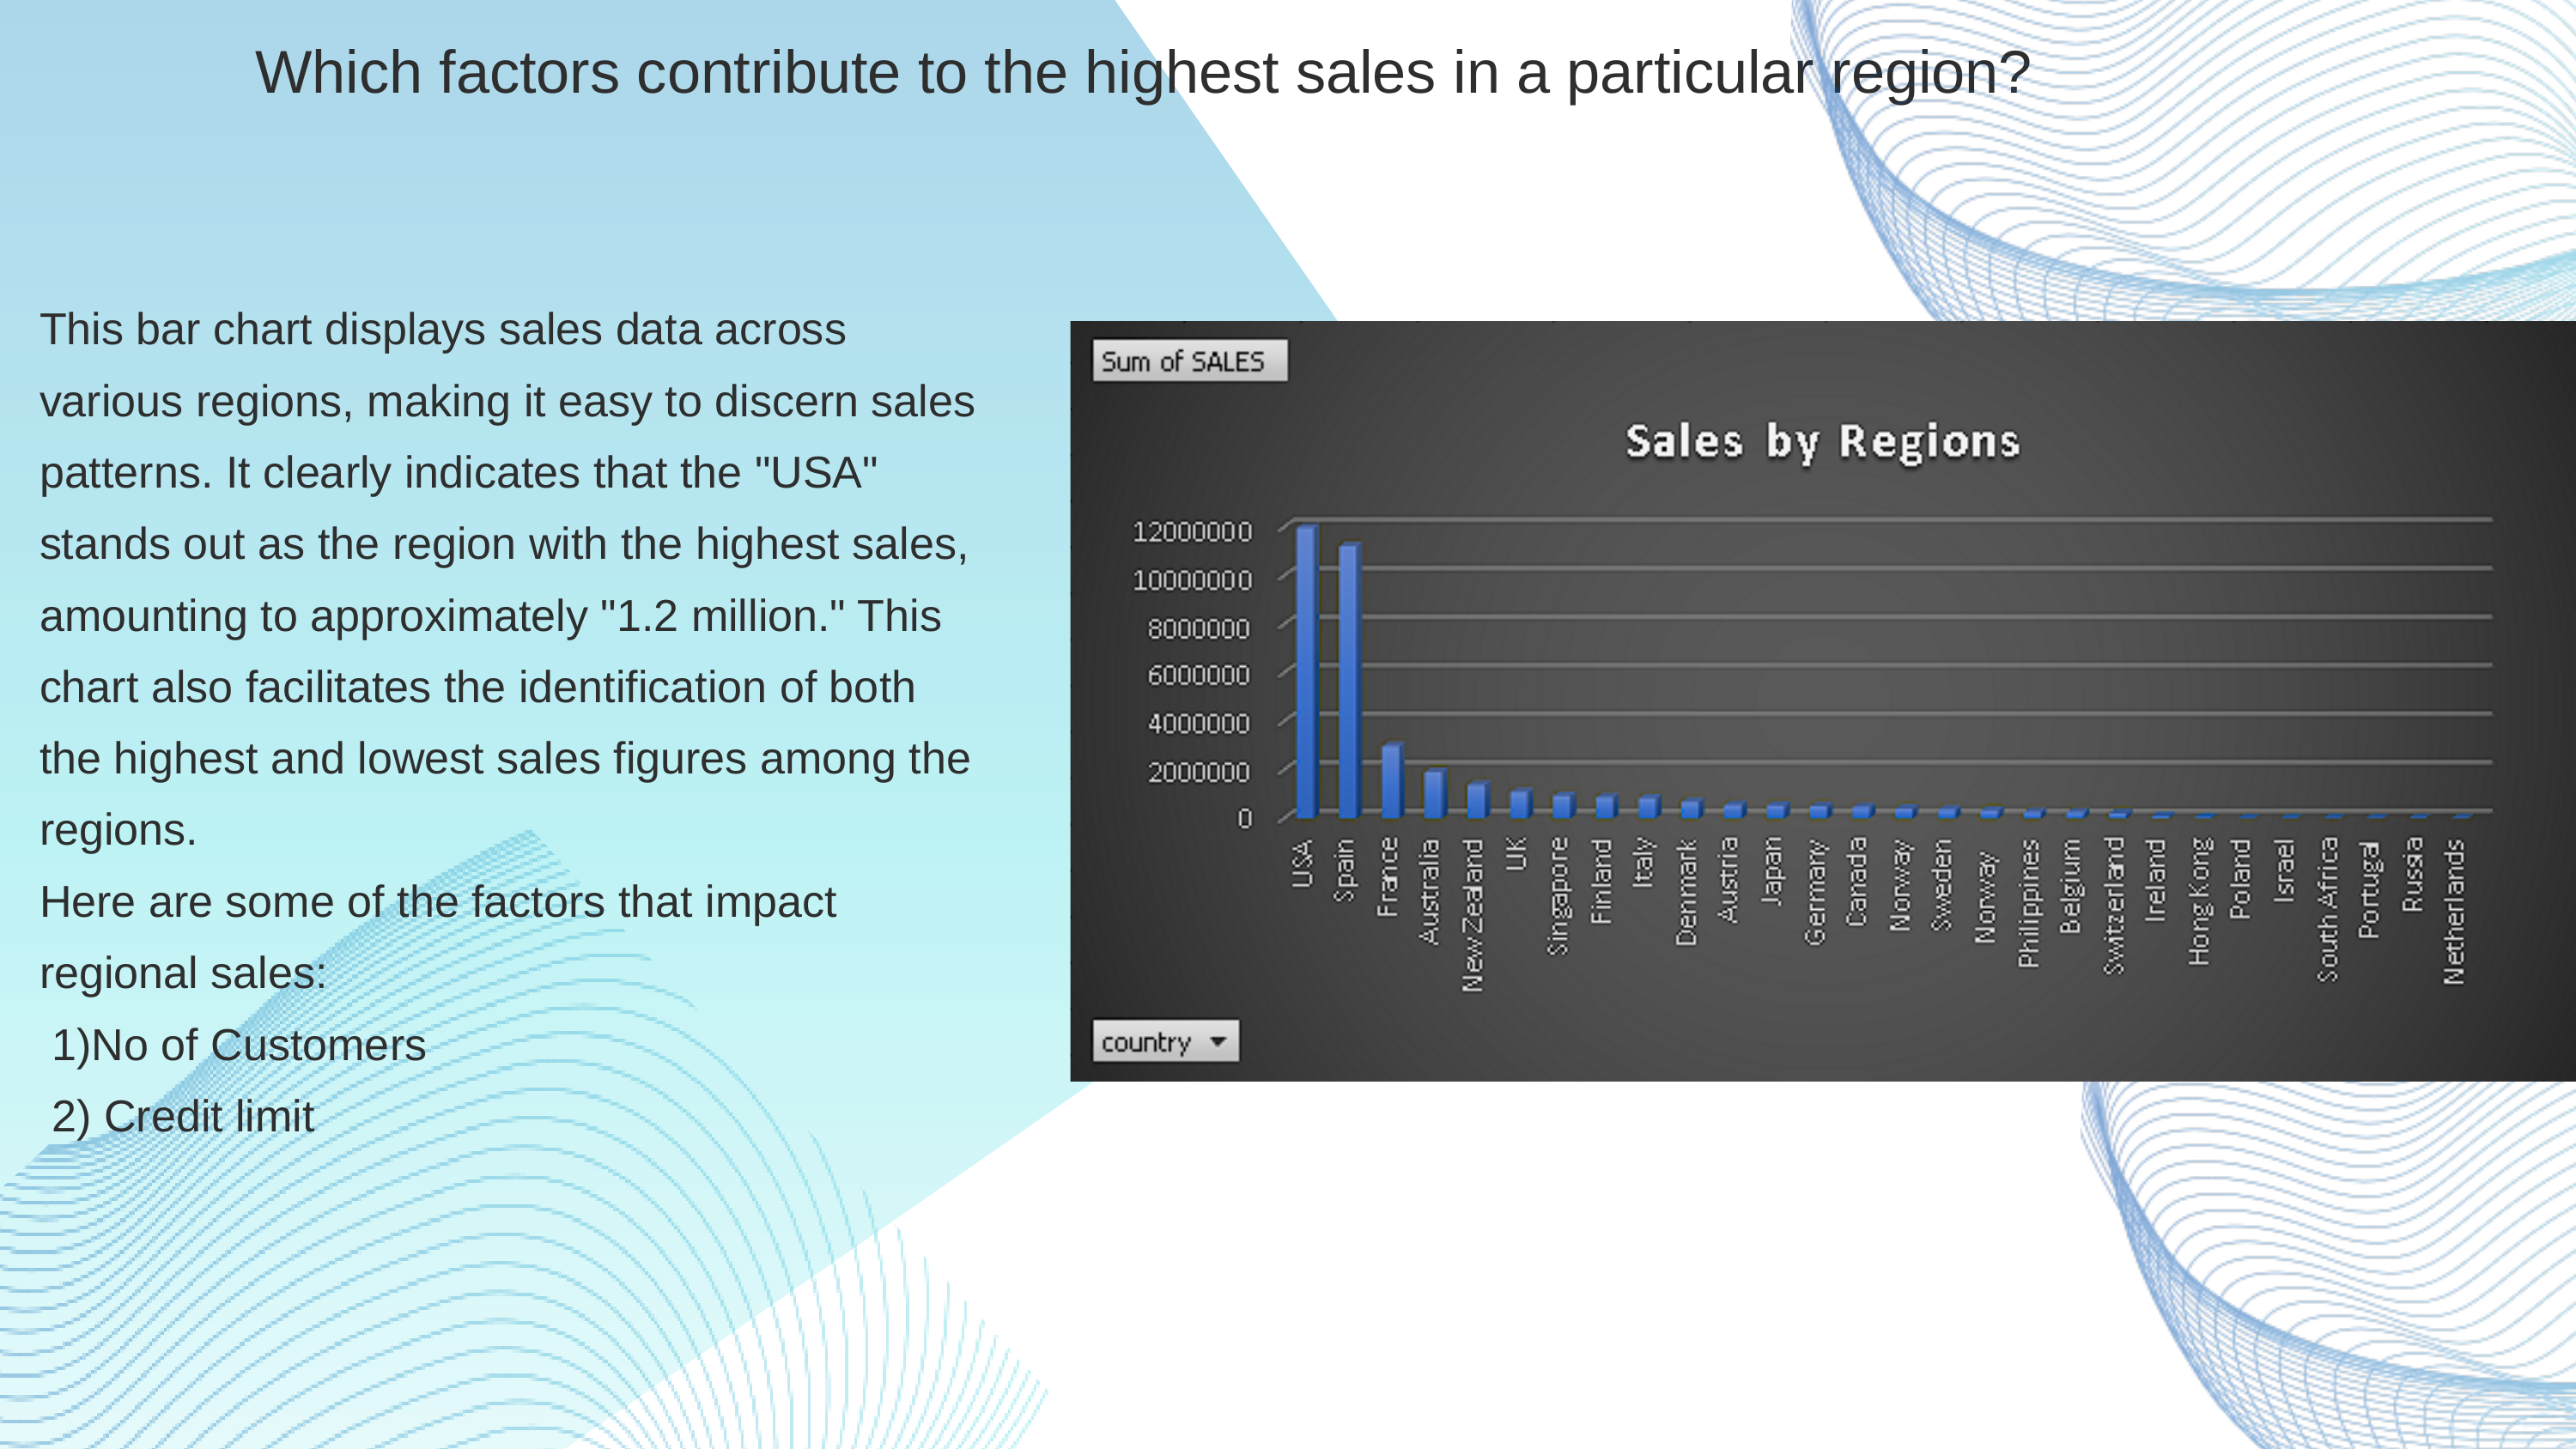

Which factors contribute to the highest sales in a particular region?
This bar chart displays sales data across various regions, making it easy to discern sales patterns. It clearly indicates that the "USA" stands out as the region with the highest sales, amounting to approximately "1.2 million." This chart also facilitates the identification of both the highest and lowest sales figures among the regions.
Here are some of the factors that impact regional sales:
 1)No of Customers
 2) Credit limit